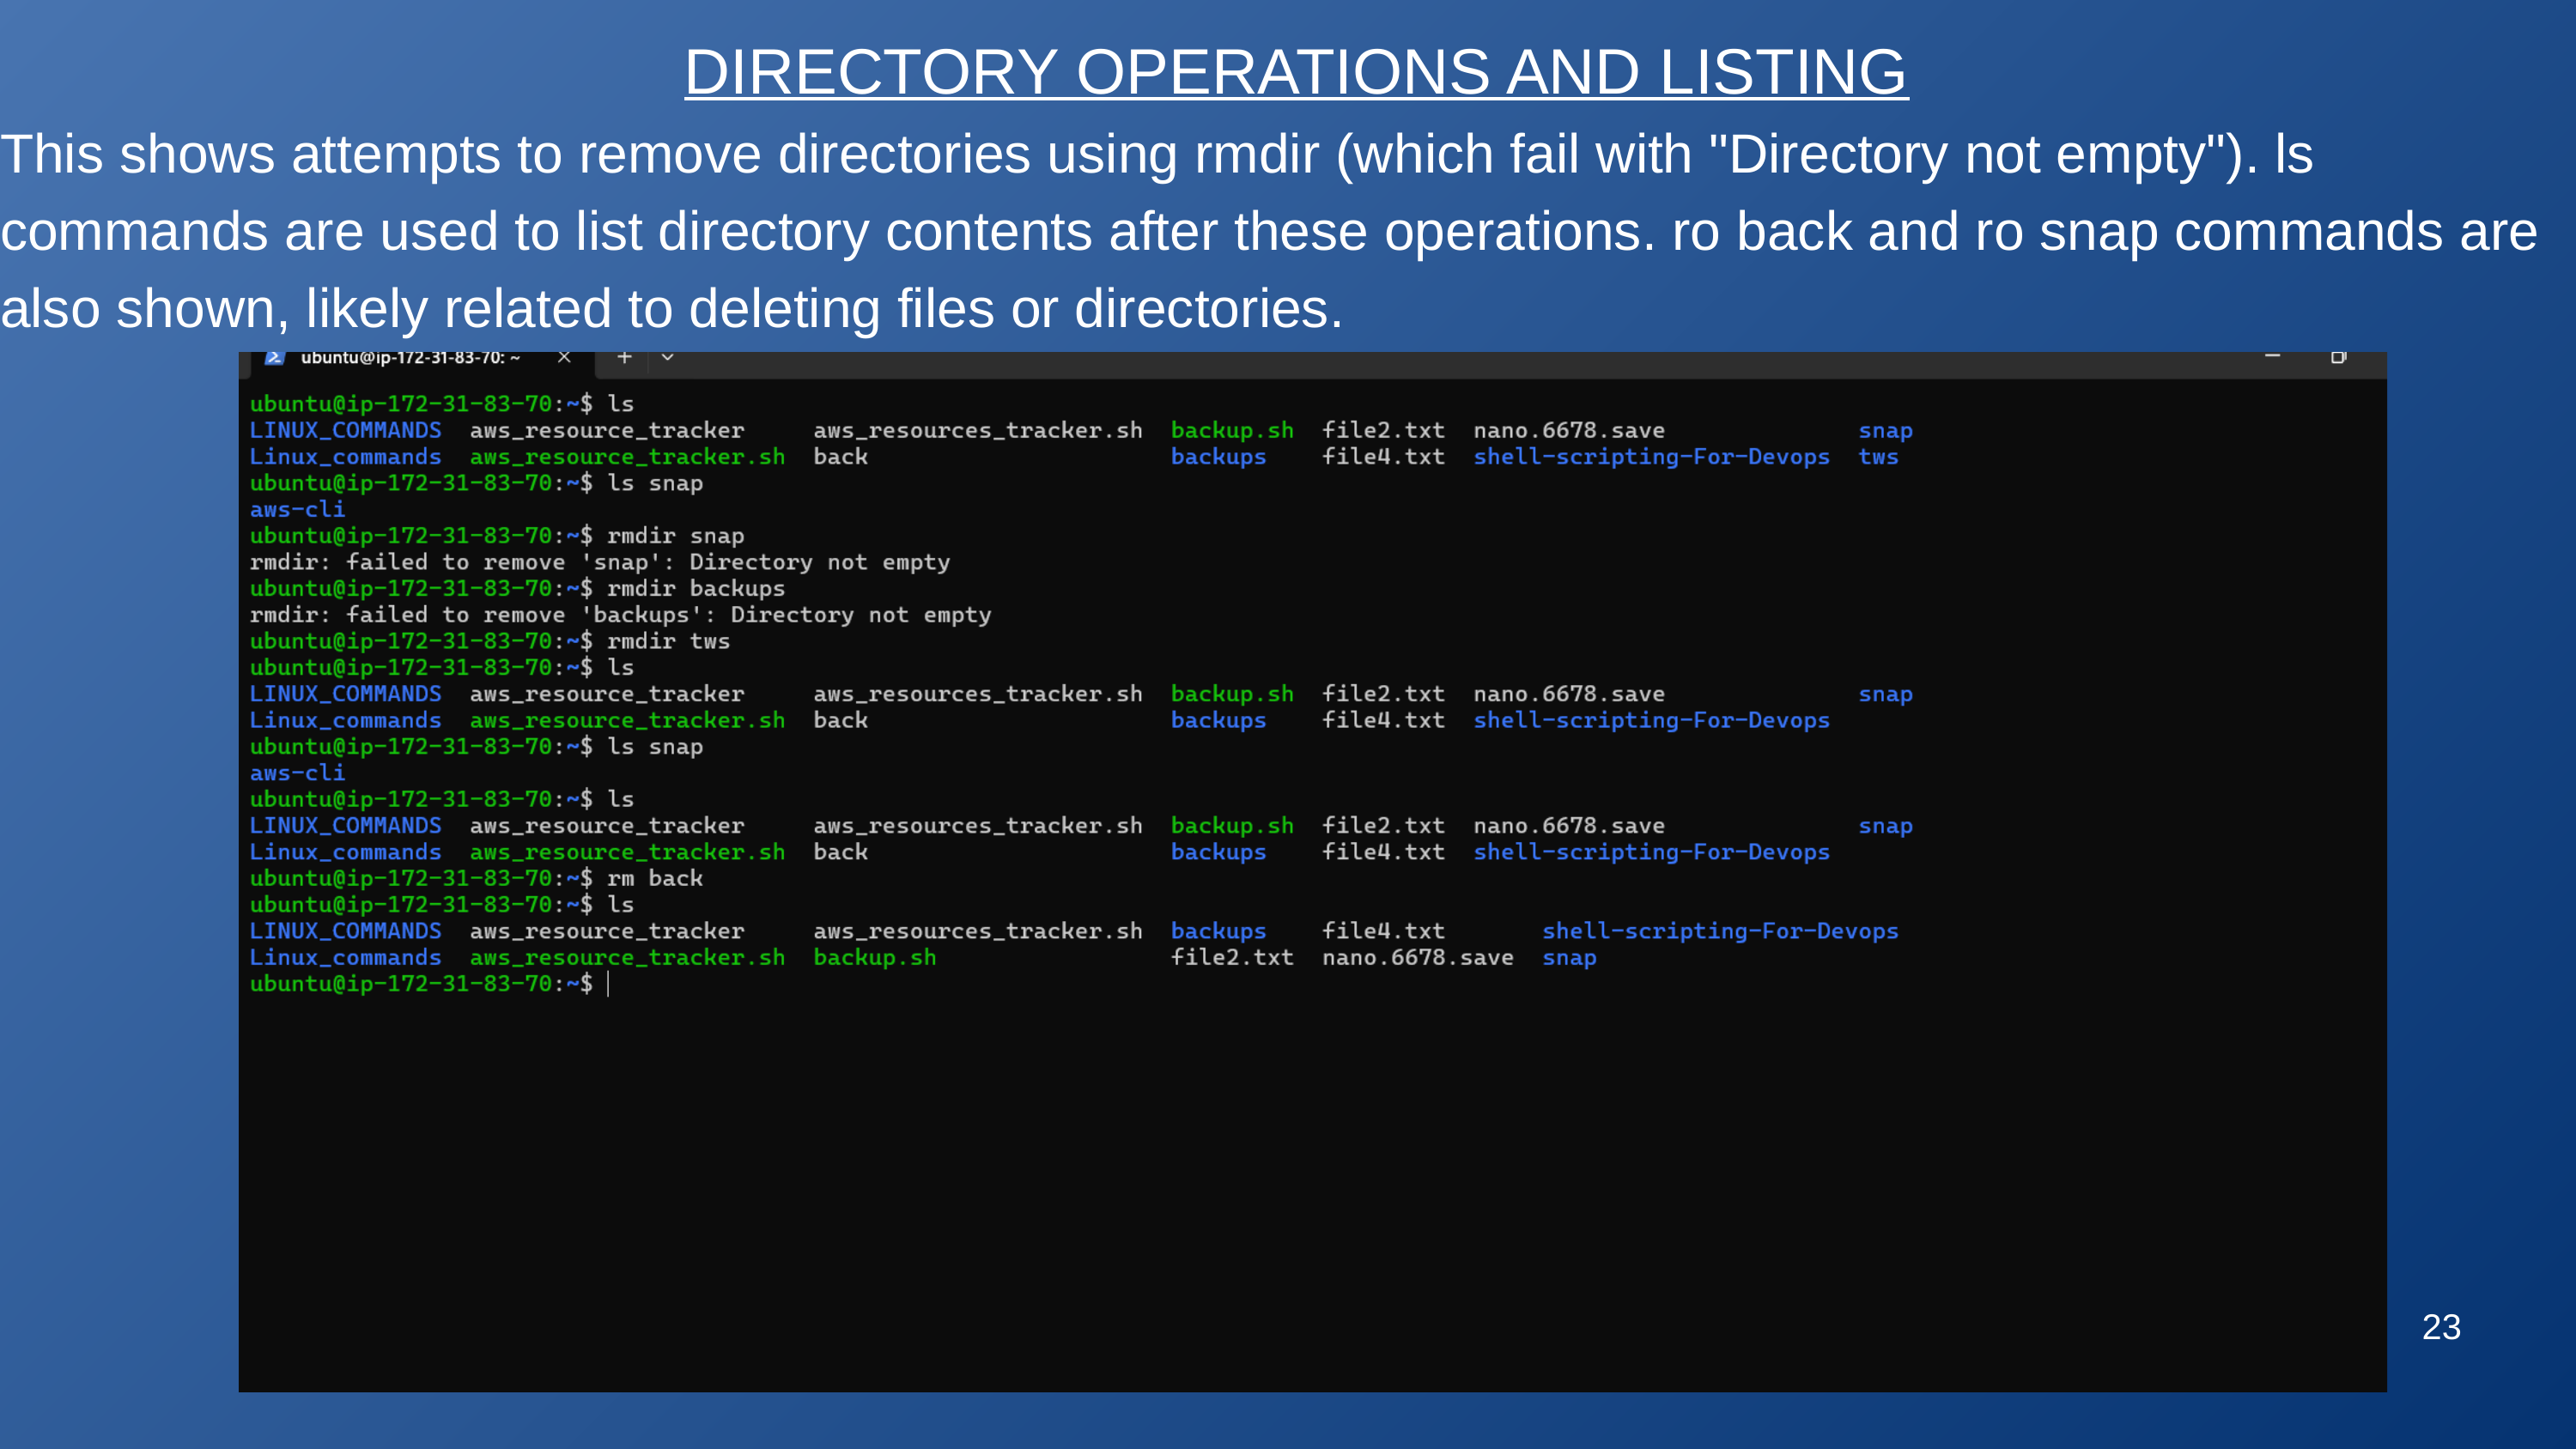

DIRECTORY OPERATIONS AND LISTING
This shows attempts to remove directories using rmdir (which fail with "Directory not empty"). ls commands are used to list directory contents after these operations. ro back and ro snap commands are also shown, likely related to deleting files or directories.

23